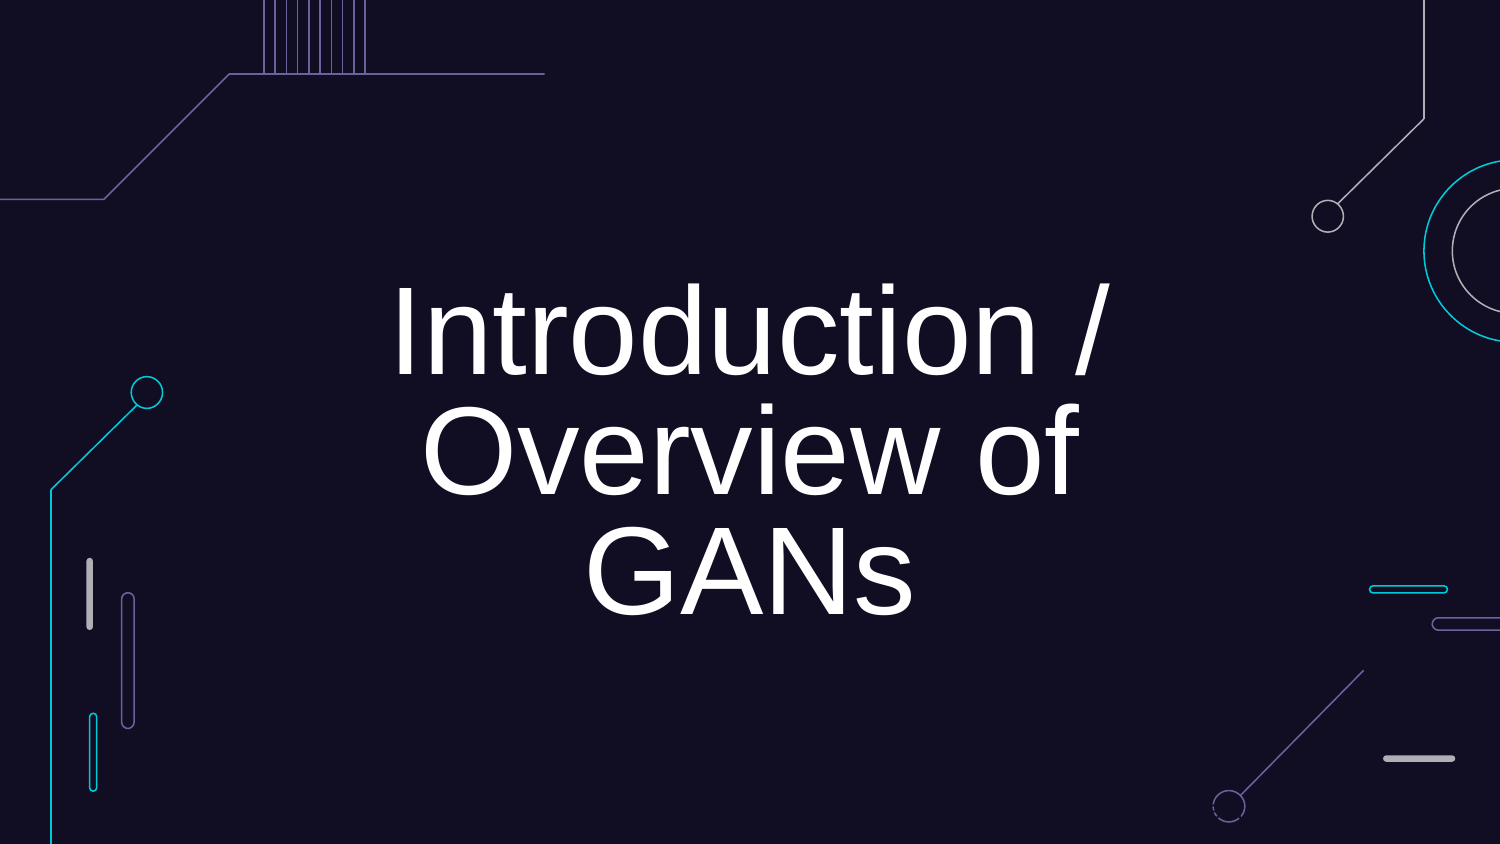

# Introduction / Overview of GANs
Presenter: Erica Payne